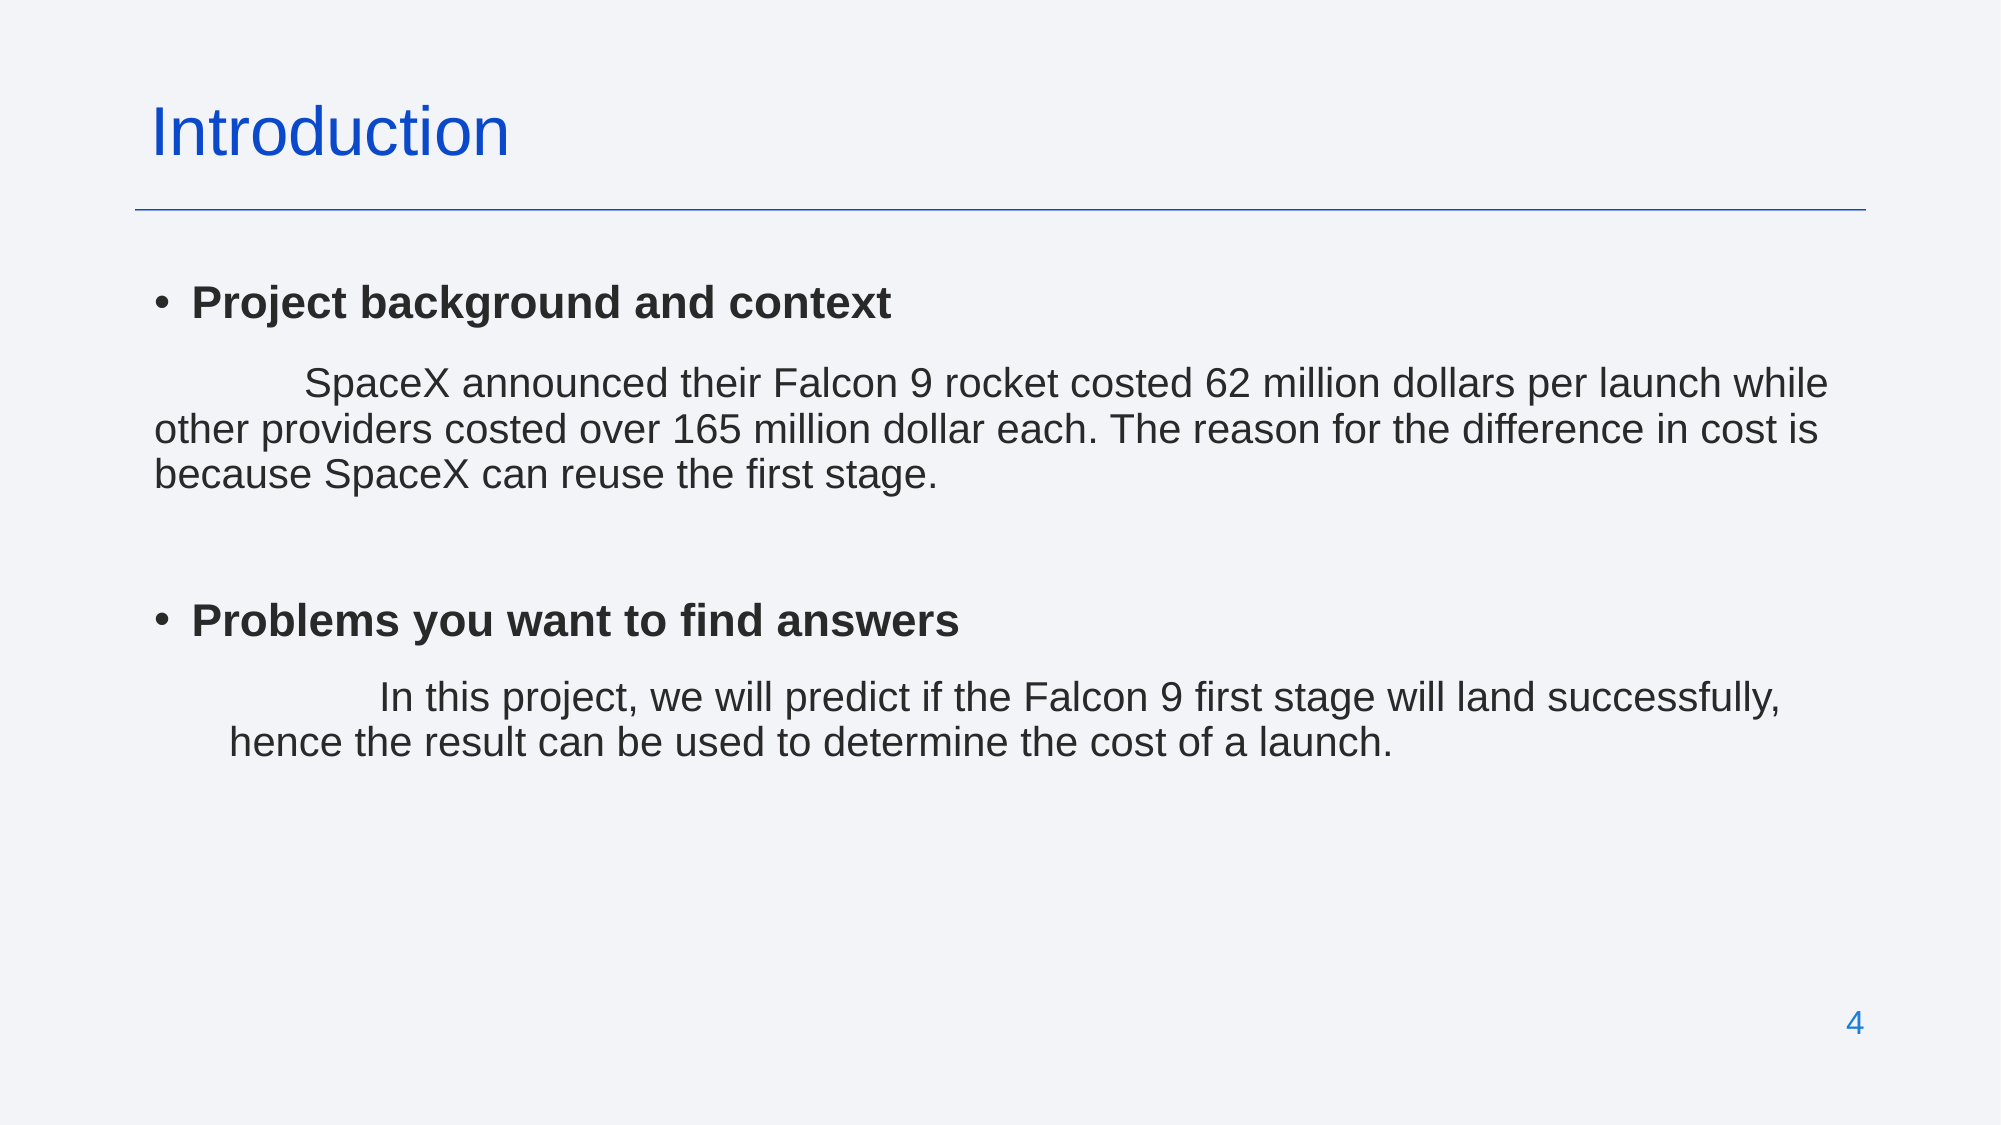

Introduction
Project background and context
	SpaceX announced their Falcon 9 rocket costed 62 million dollars per launch while other providers costed over 165 million dollar each. The reason for the difference in cost is because SpaceX can reuse the first stage.

Problems you want to find answers
	In this project, we will predict if the Falcon 9 first stage will land successfully, hence the result can be used to determine the cost of a launch.
4